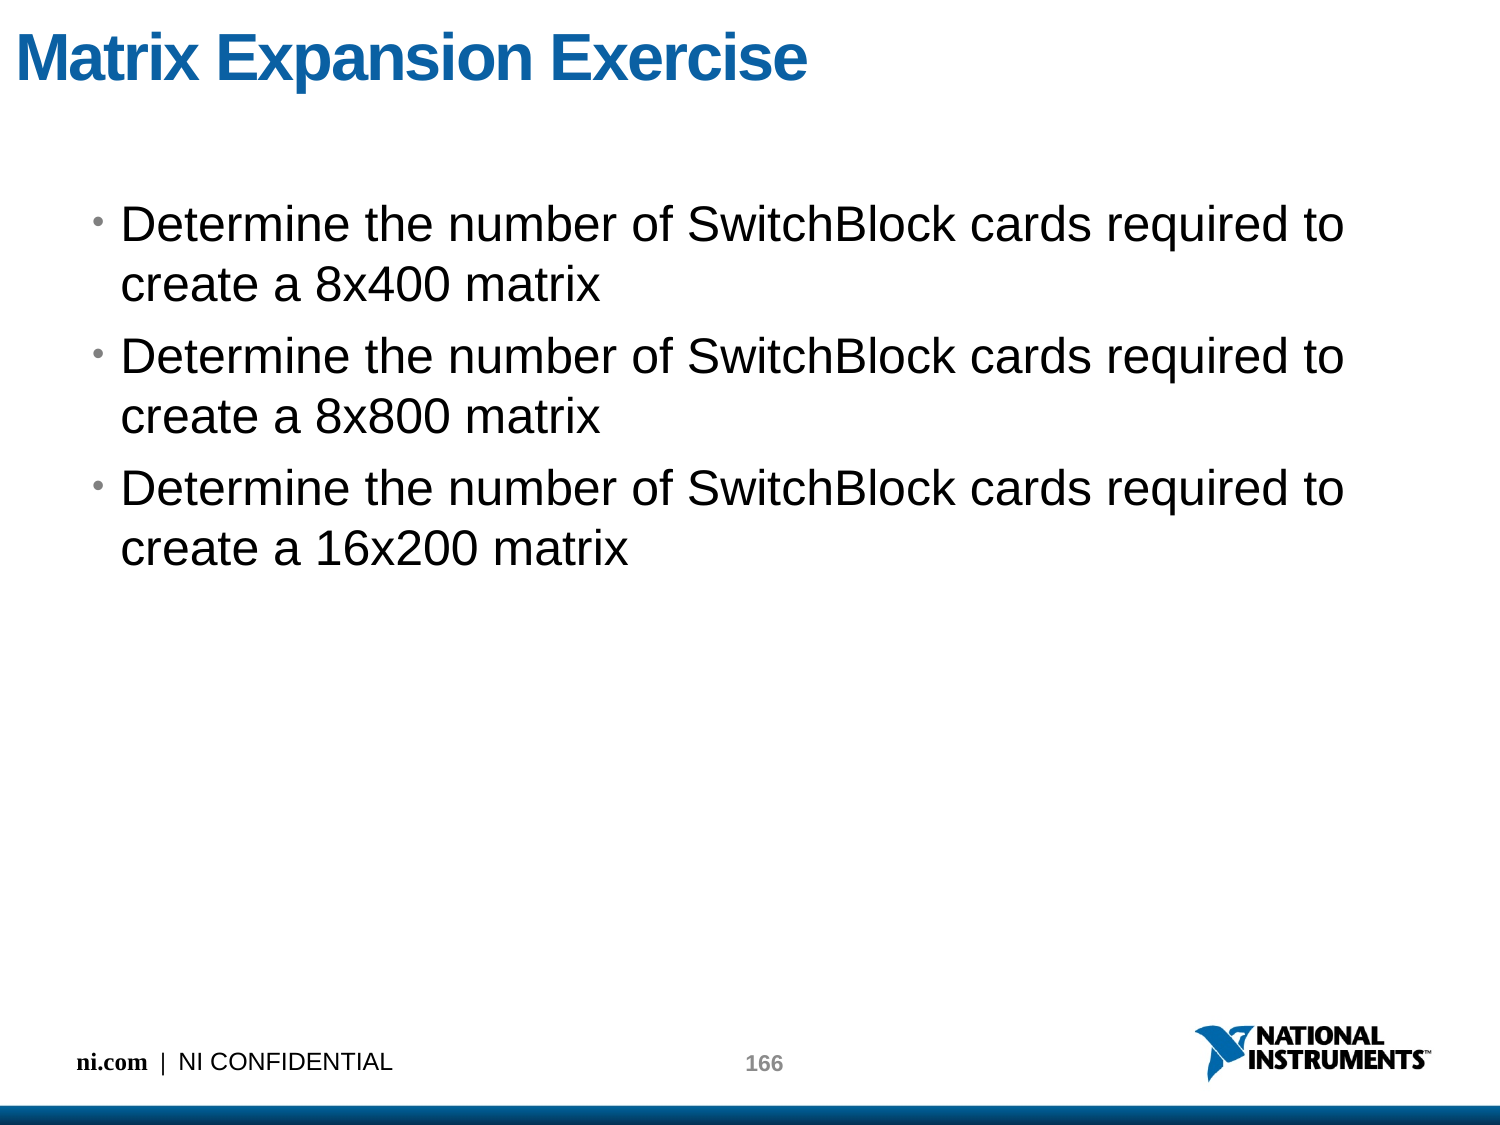

# Matrix Expansion Exercise
Determine the number of SwitchBlock cards required to create a 8x400 matrix
Determine the number of SwitchBlock cards required to create a 8x800 matrix
Determine the number of SwitchBlock cards required to create a 16x200 matrix